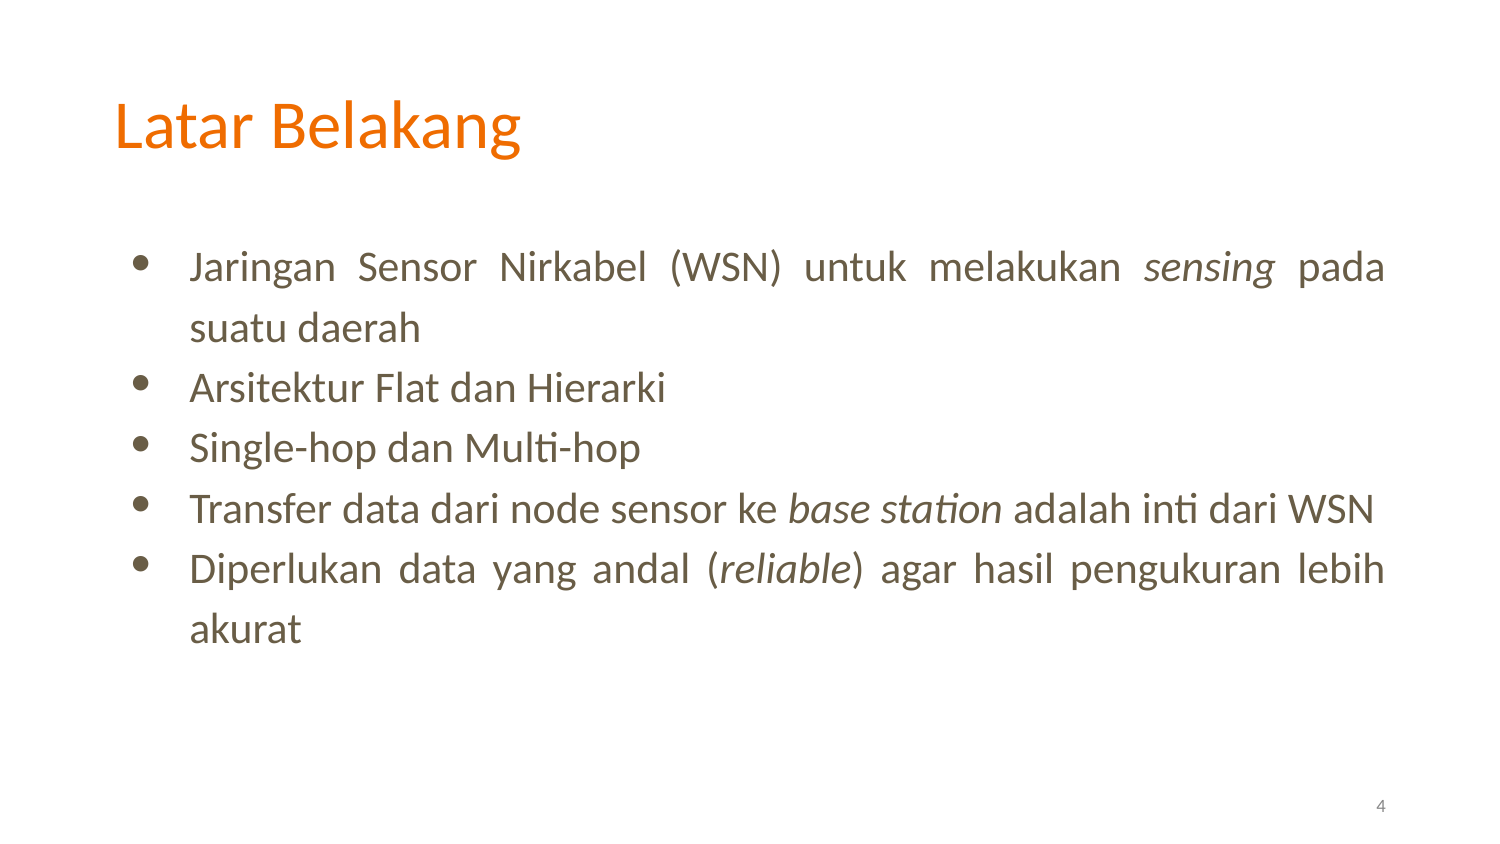

# Latar Belakang
Jaringan Sensor Nirkabel (WSN) untuk melakukan sensing pada suatu daerah
Arsitektur Flat dan Hierarki
Single-hop dan Multi-hop
Transfer data dari node sensor ke base station adalah inti dari WSN
Diperlukan data yang andal (reliable) agar hasil pengukuran lebih akurat
4